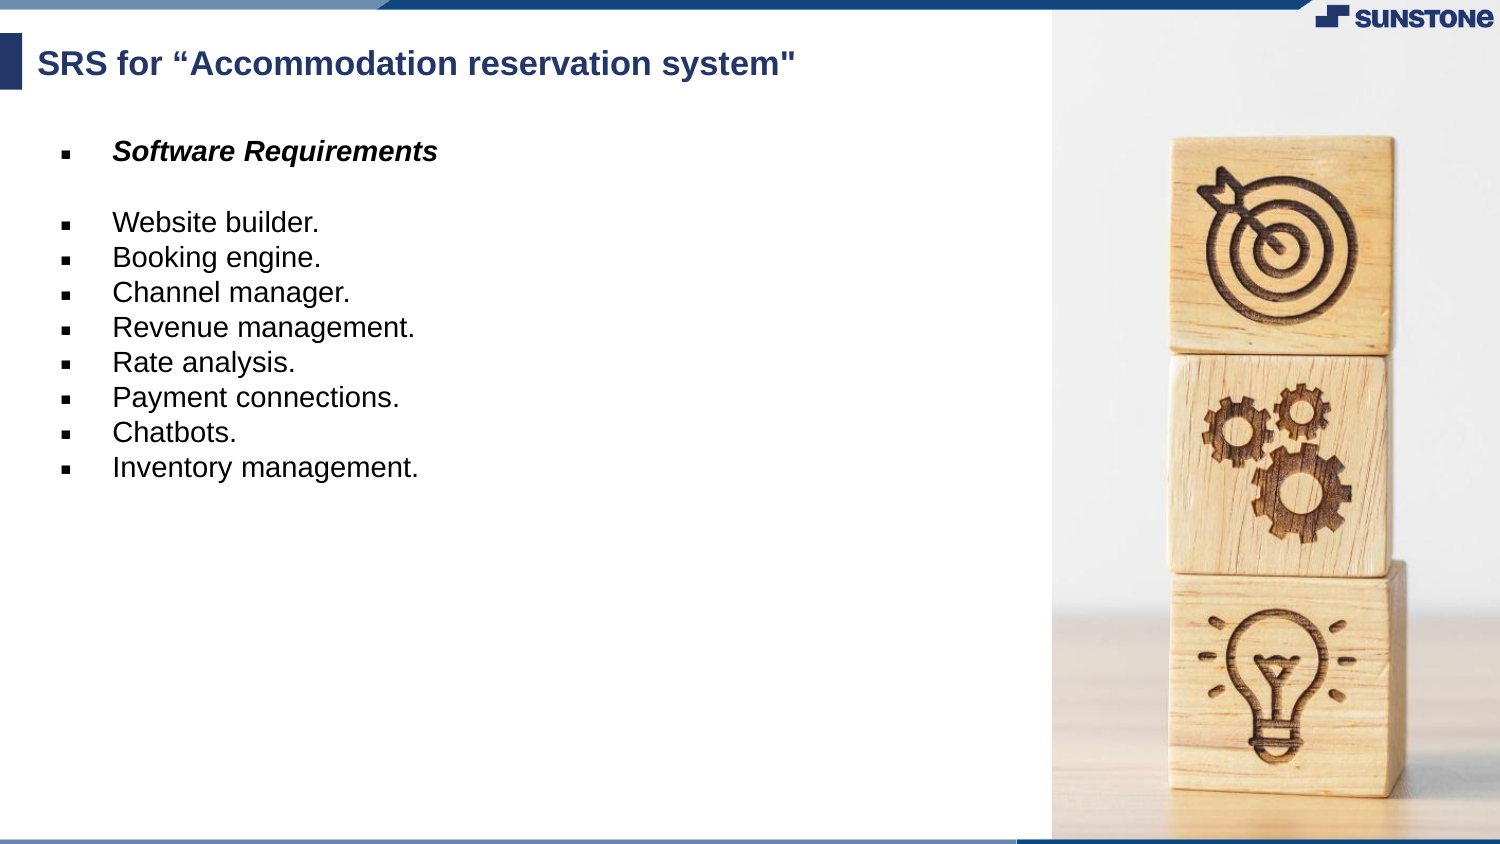

# SRS for “Accommodation reservation system"
Software Requirements
Website builder.
Booking engine.
Channel manager.
Revenue management.
Rate analysis.
Payment connections.
Chatbots.
Inventory management.